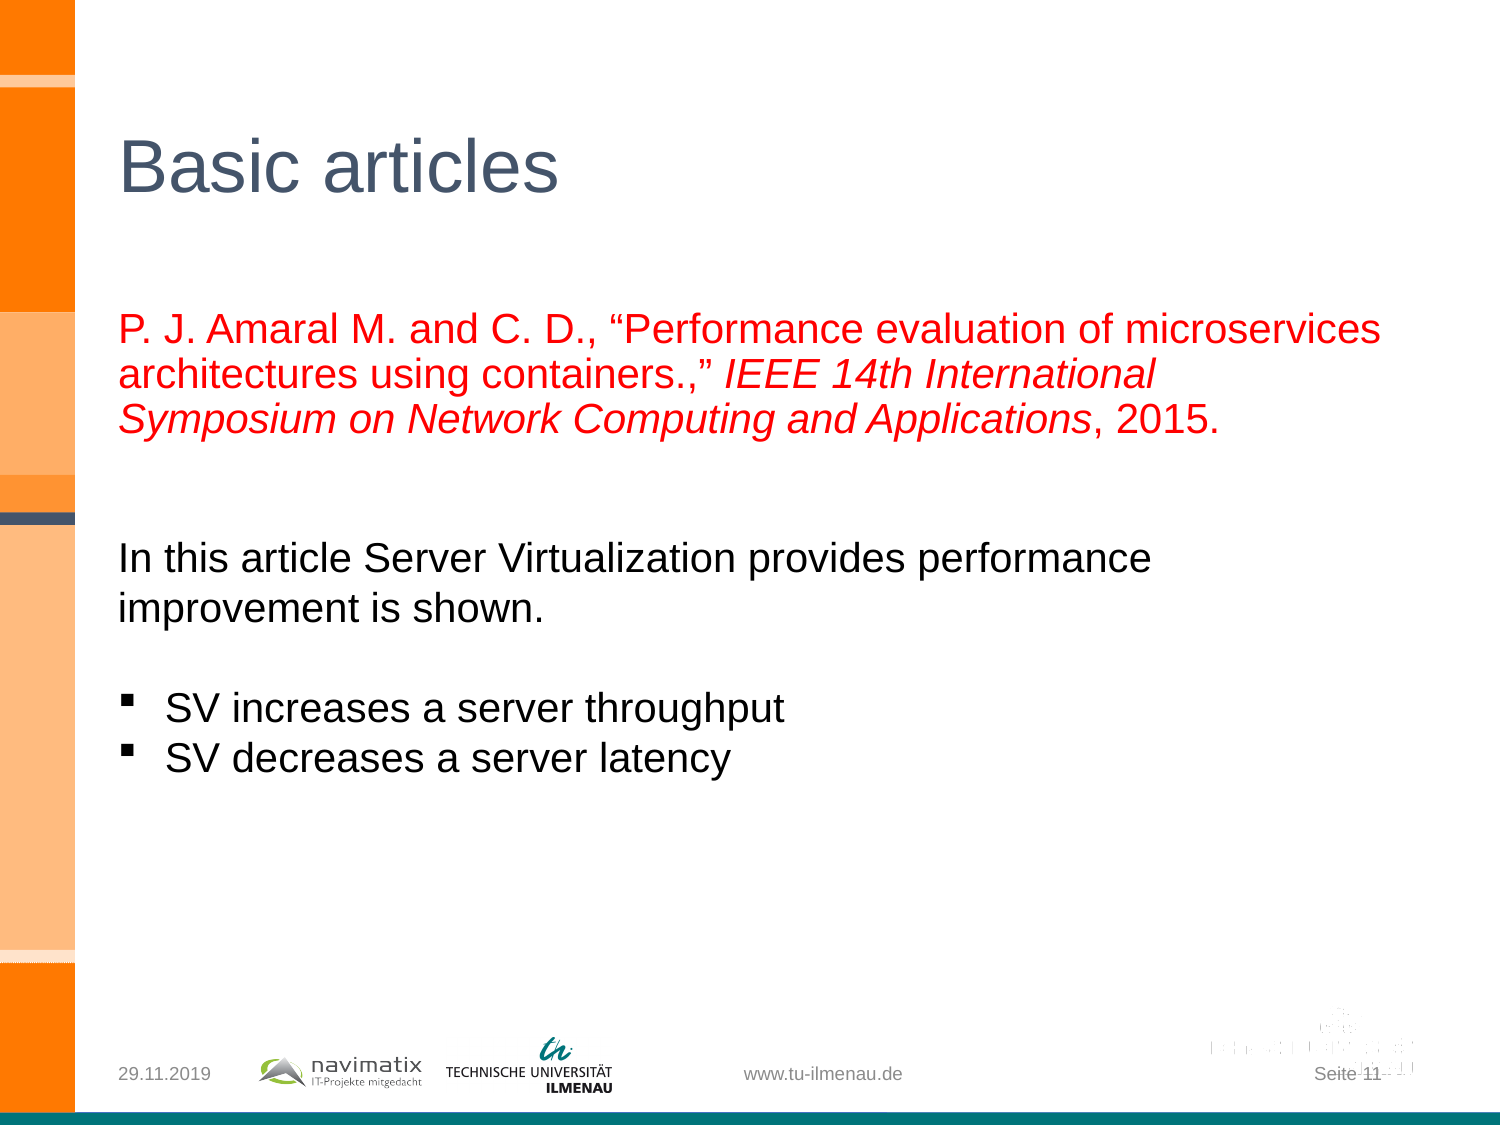

# Basic articles
P. J. Amaral M. and C. D., “Performance evaluation of microservices architectures using containers.,” IEEE 14th International Symposium on Network Computing and Applications, 2015.
In this article Server Virtualization provides performance improvement is shown.

SV increases a server throughput
SV decreases a server latency

29.11.2019
www.tu-ilmenau.de
Seite 11